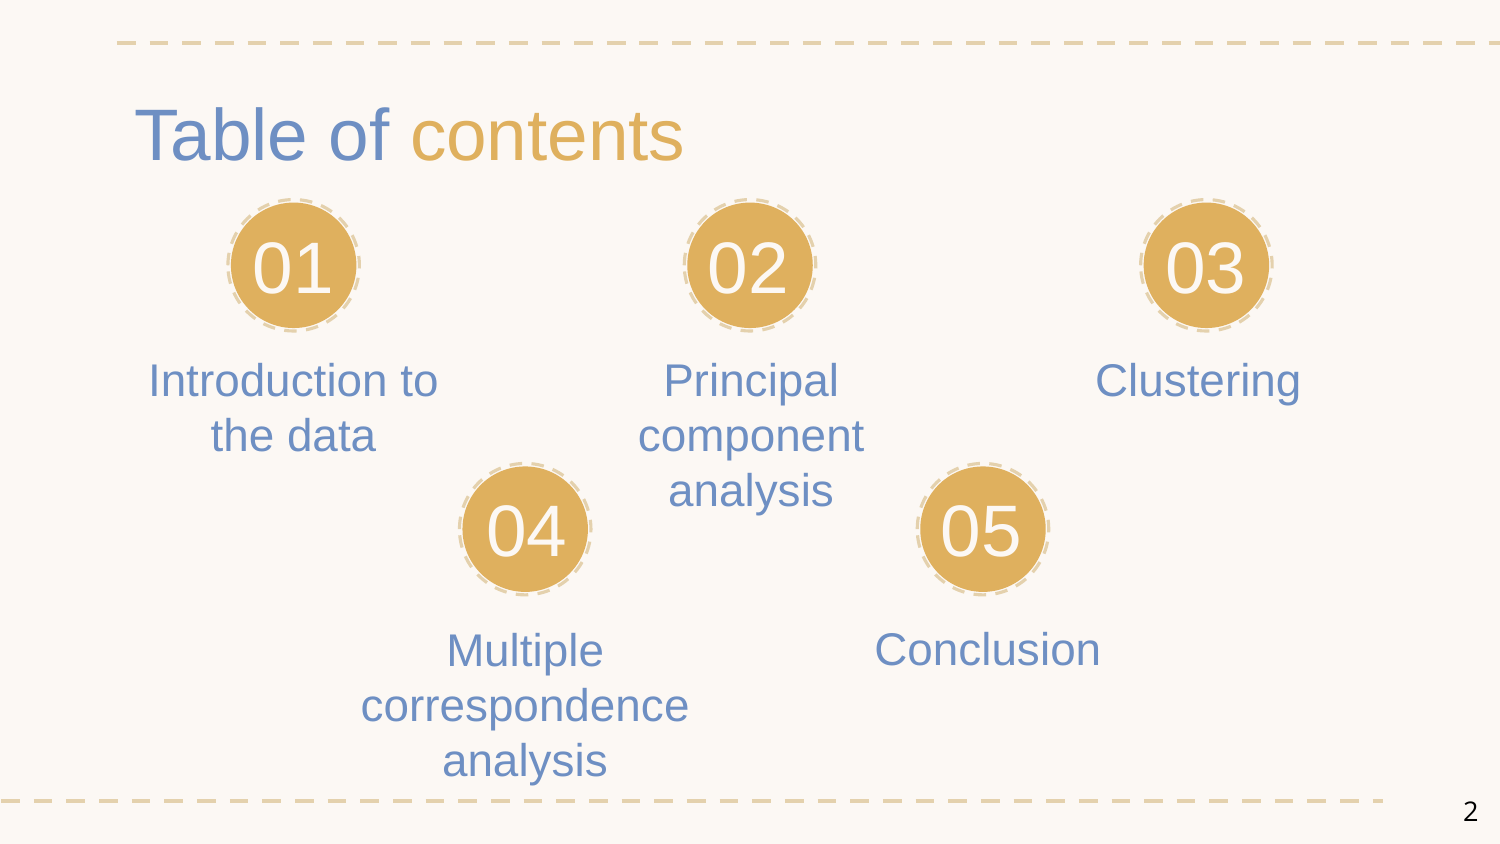

# Table of contents

01
02
03
Introduction to the data
Principal component analysis
Clustering

04
05
Conclusion
Multiple correspondence analysis
2